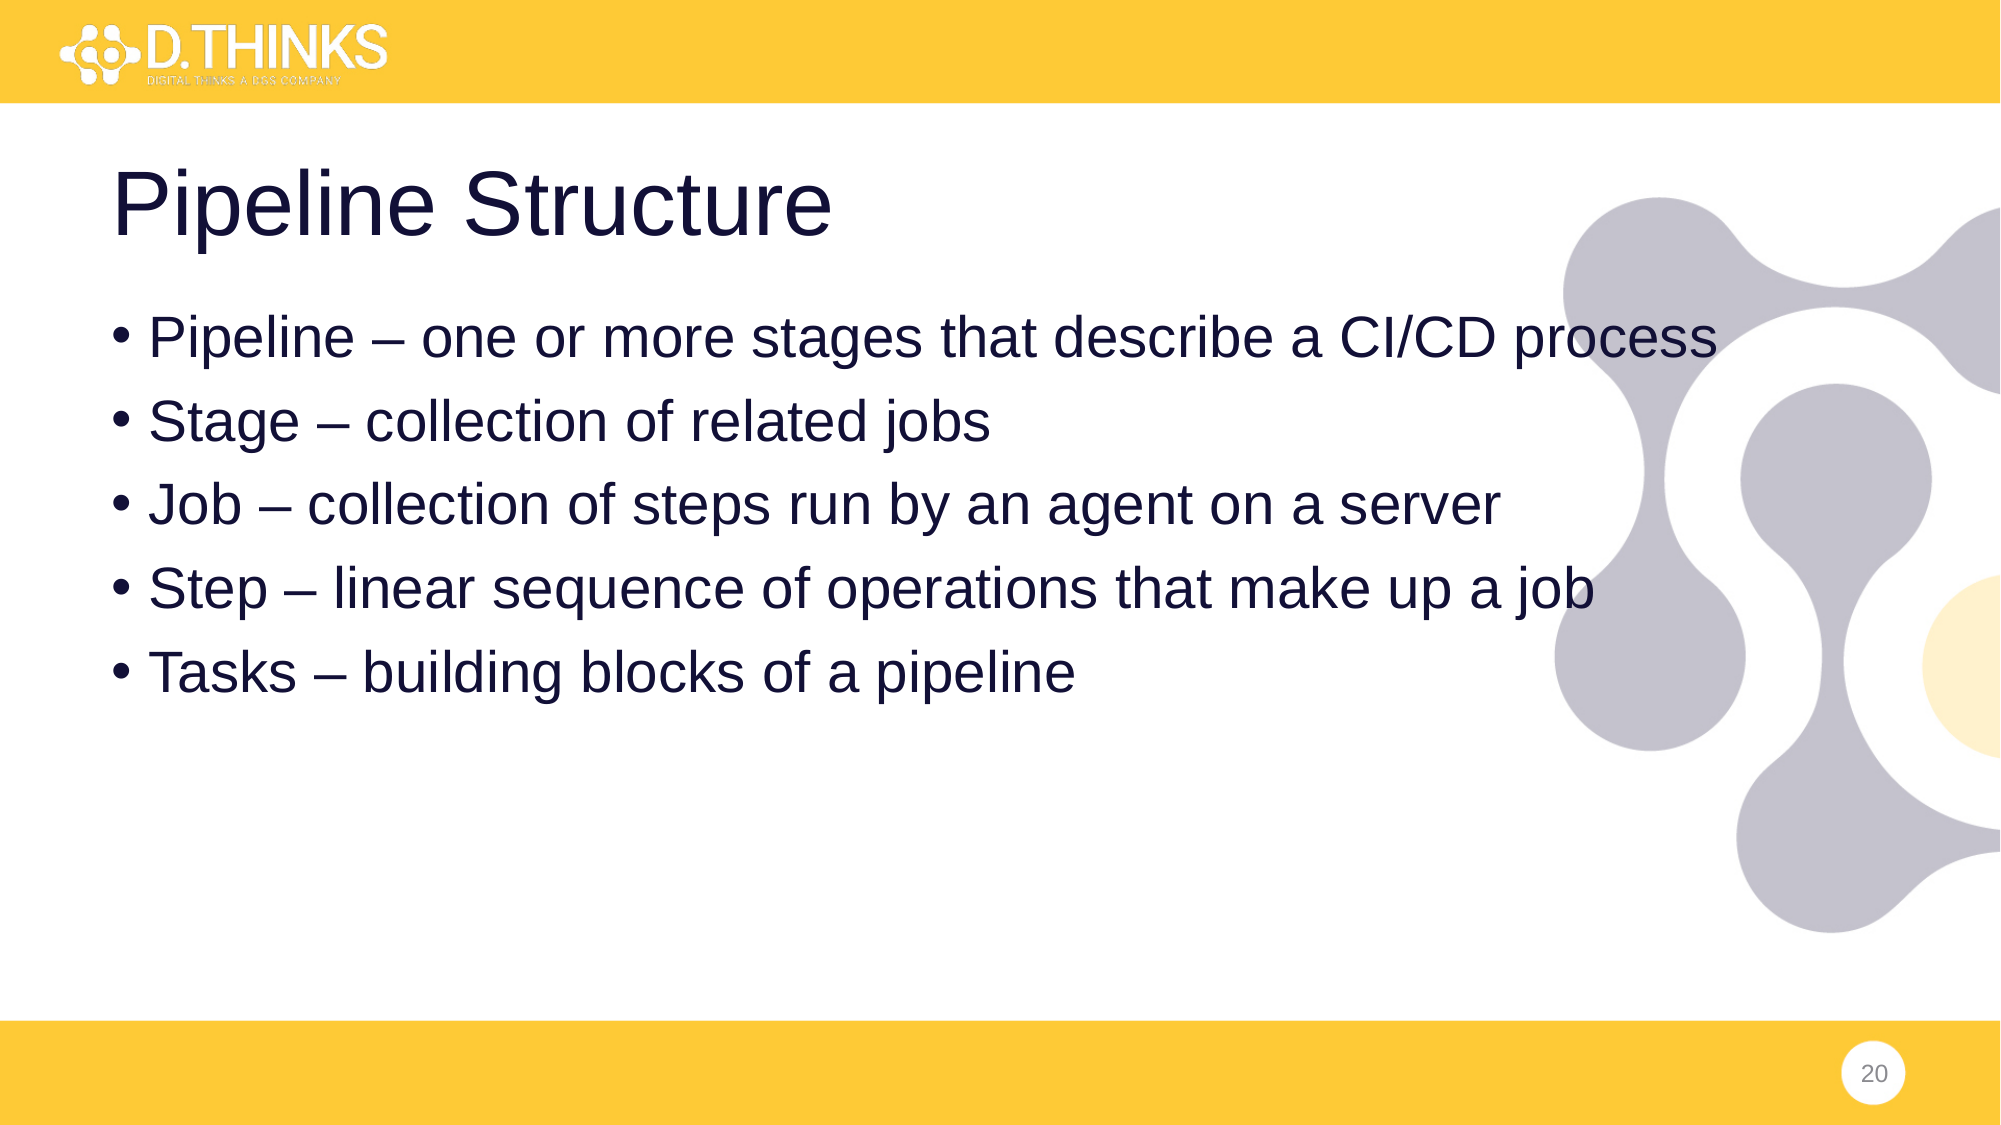

# Pipeline Structure
Pipeline – one or more stages that describe a CI/CD process
Stage – collection of related jobs
Job – collection of steps run by an agent on a server
Step – linear sequence of operations that make up a job
Tasks – building blocks of a pipeline

20